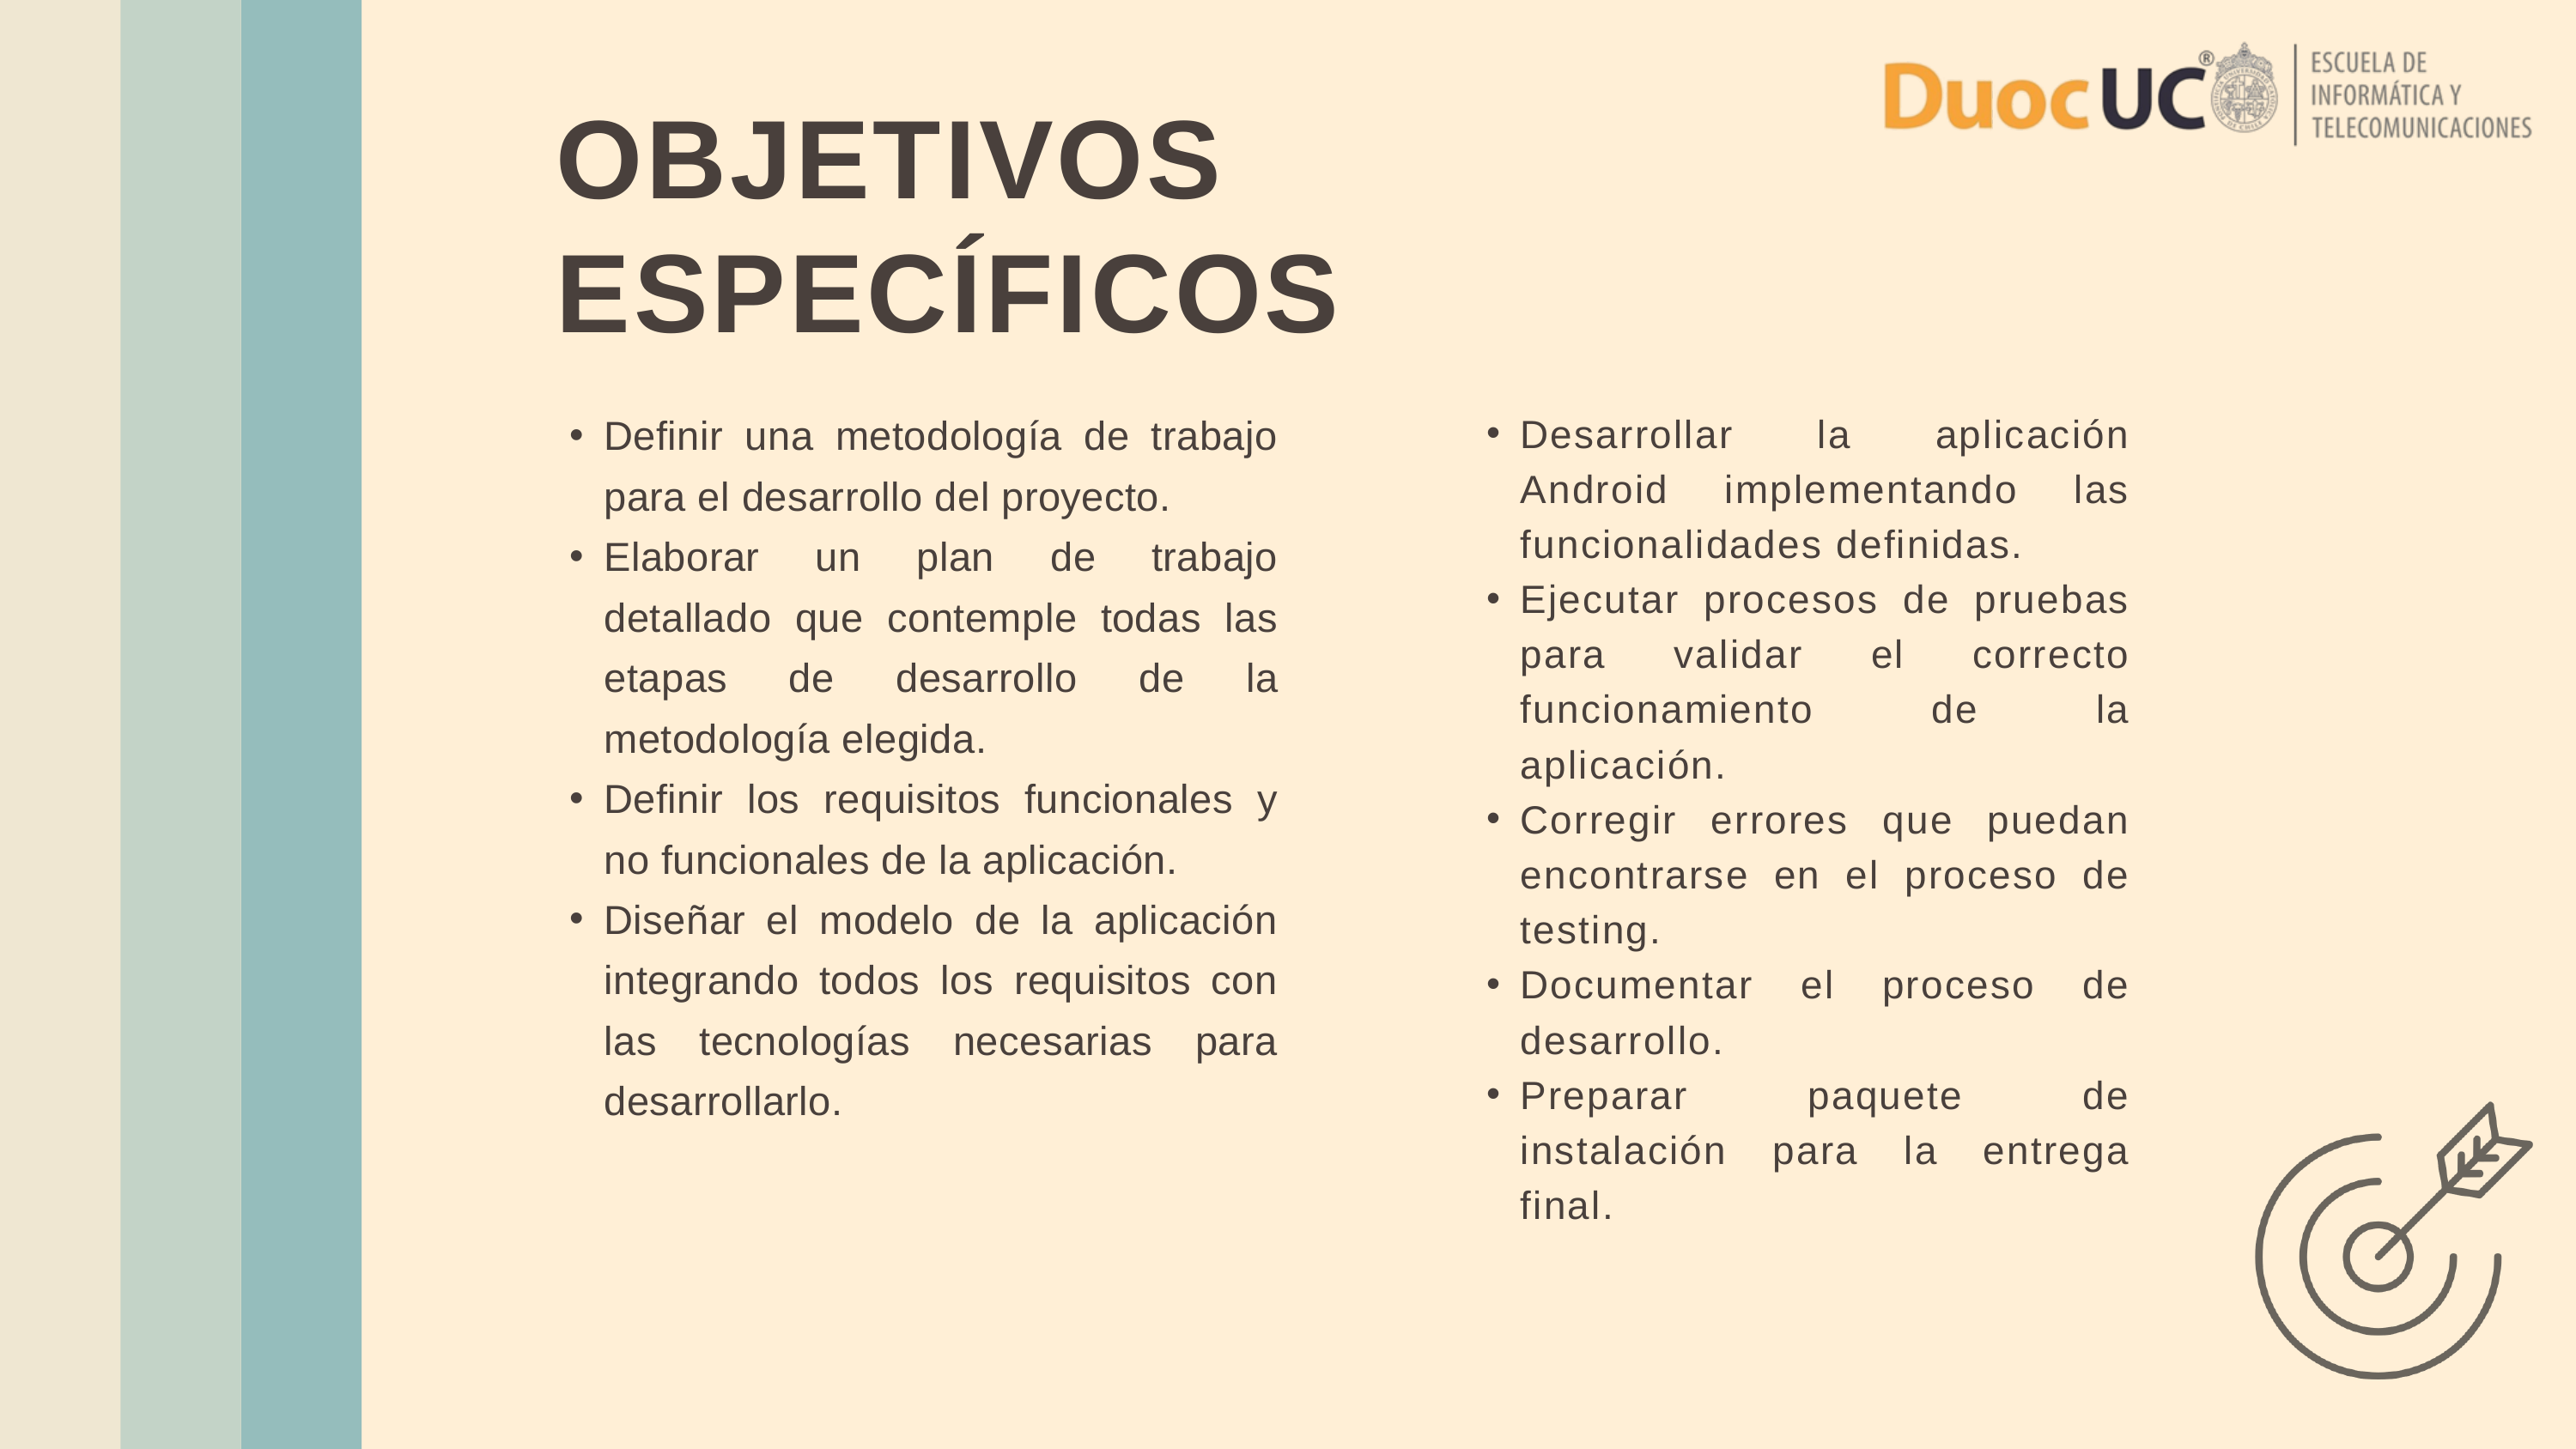

OBJETIVOS ESPECÍFICOS
Definir una metodología de trabajo para el desarrollo del proyecto.
Elaborar un plan de trabajo detallado que contemple todas las etapas de desarrollo de la metodología elegida.
Definir los requisitos funcionales y no funcionales de la aplicación.
Diseñar el modelo de la aplicación integrando todos los requisitos con las tecnologías necesarias para desarrollarlo.

Desarrollar la aplicación Android implementando las funcionalidades definidas.
Ejecutar procesos de pruebas para validar el correcto funcionamiento de la aplicación.
Corregir errores que puedan encontrarse en el proceso de testing.
Documentar el proceso de desarrollo.
Preparar paquete de instalación para la entrega final.